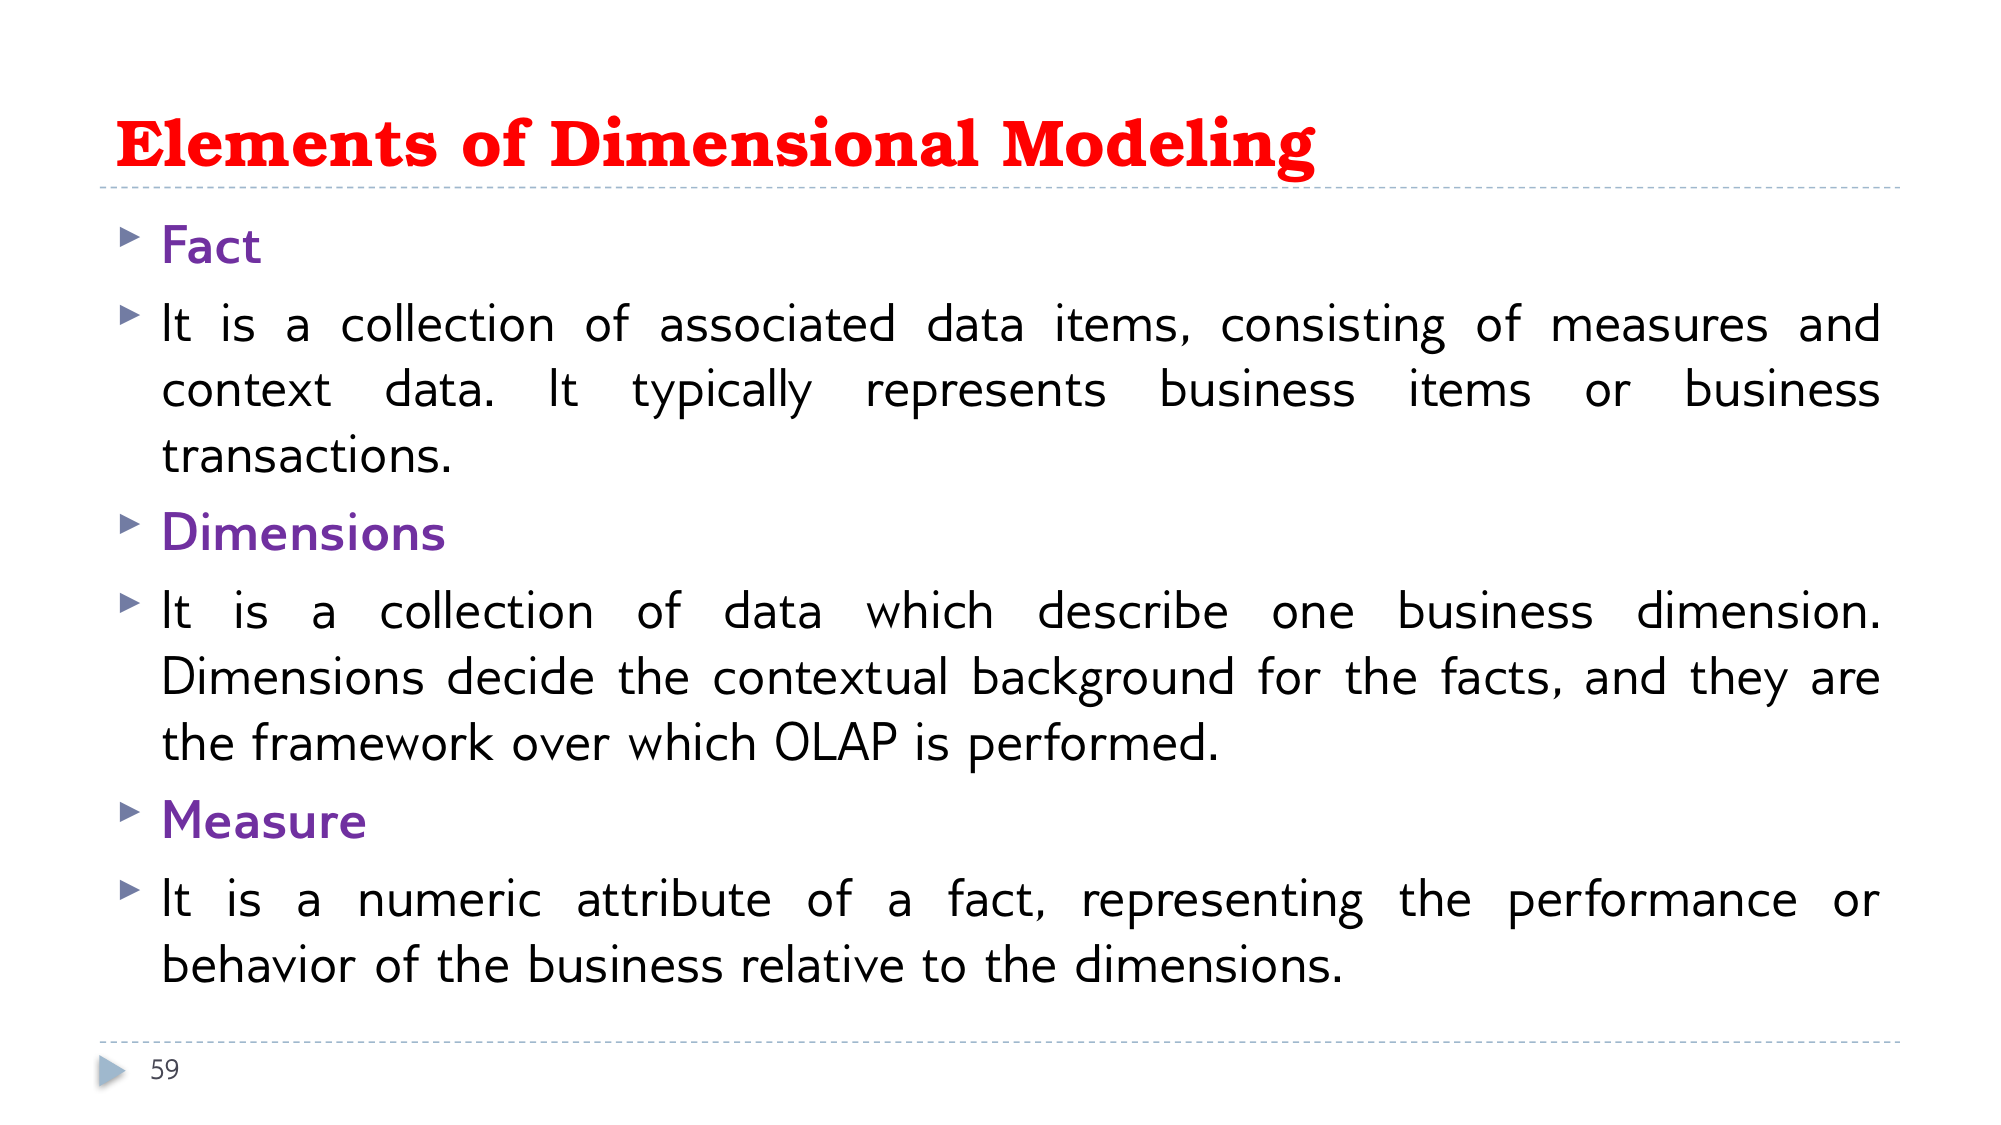

# Elements of Dimensional Modeling
Fact
It is a collection of associated data items, consisting of measures and context data. It typically represents business items or business transactions.
Dimensions
It is a collection of data which describe one business dimension. Dimensions decide the contextual background for the facts, and they are the framework over which OLAP is performed.
Measure
It is a numeric attribute of a fact, representing the performance or behavior of the business relative to the dimensions.

59